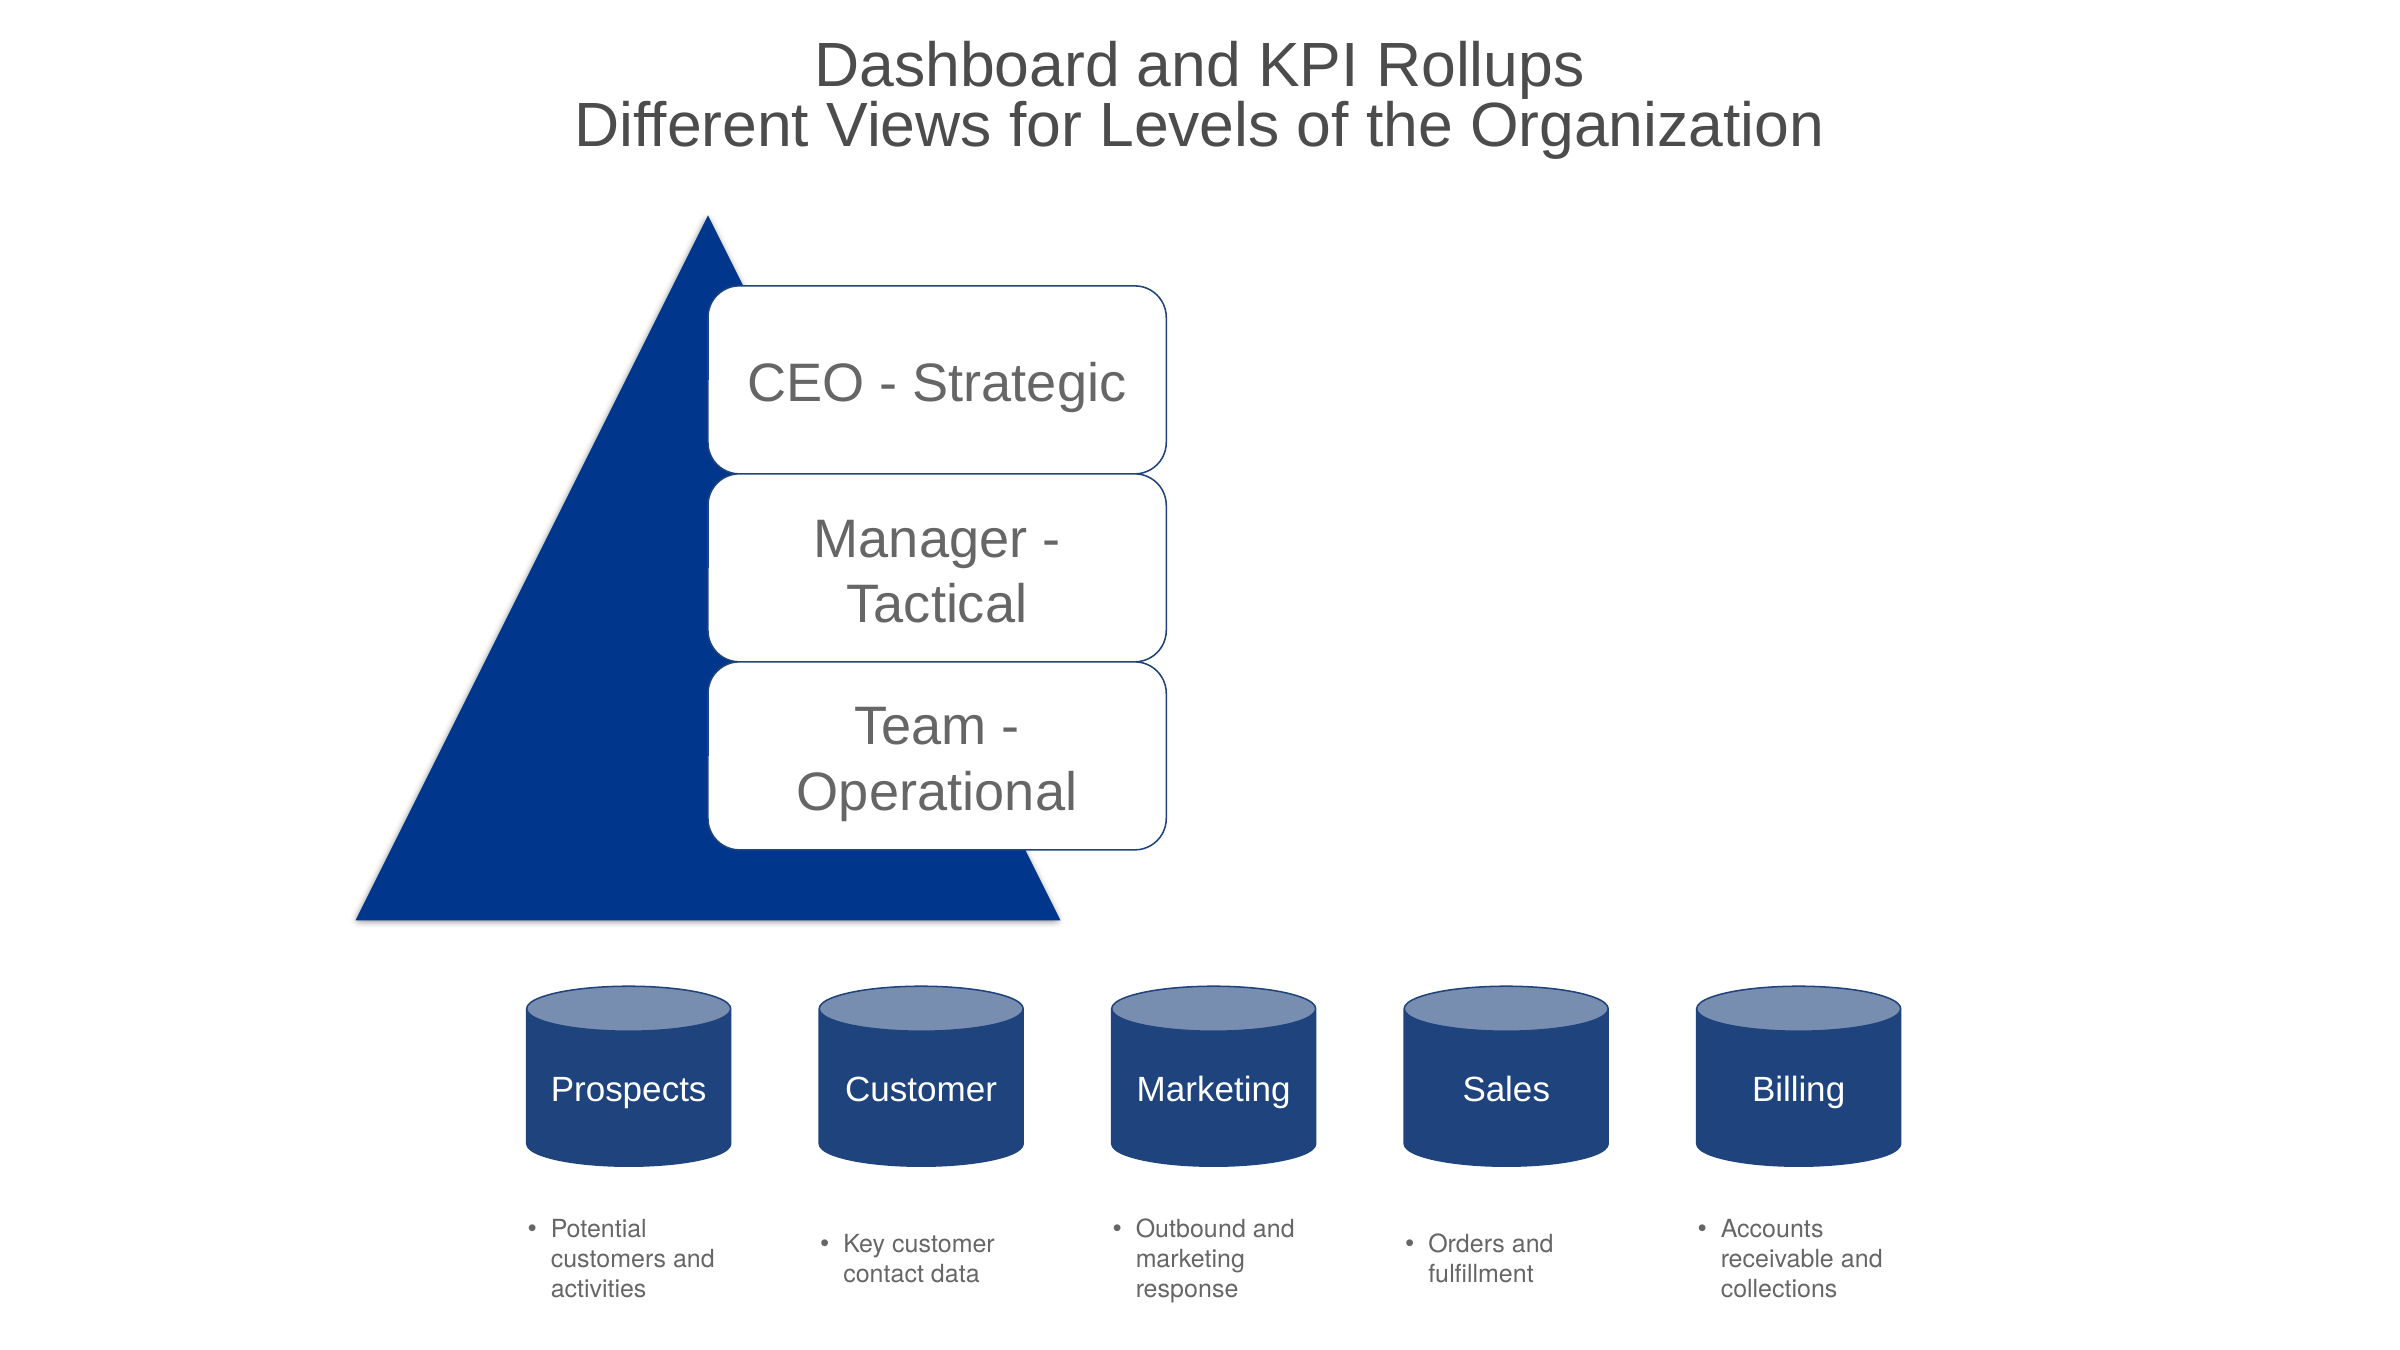

Dashboard and KPI Rollups
Different Views for Levels of the Organization
CEO - Strategic
Manager - Tactical
Team - Operational
Prospects
Potential customers and activities
Customer
Key customer contact data
Marketing
Outbound and marketing response
Sales
Orders and fulfillment
Billing
Accounts receivable and collections
12